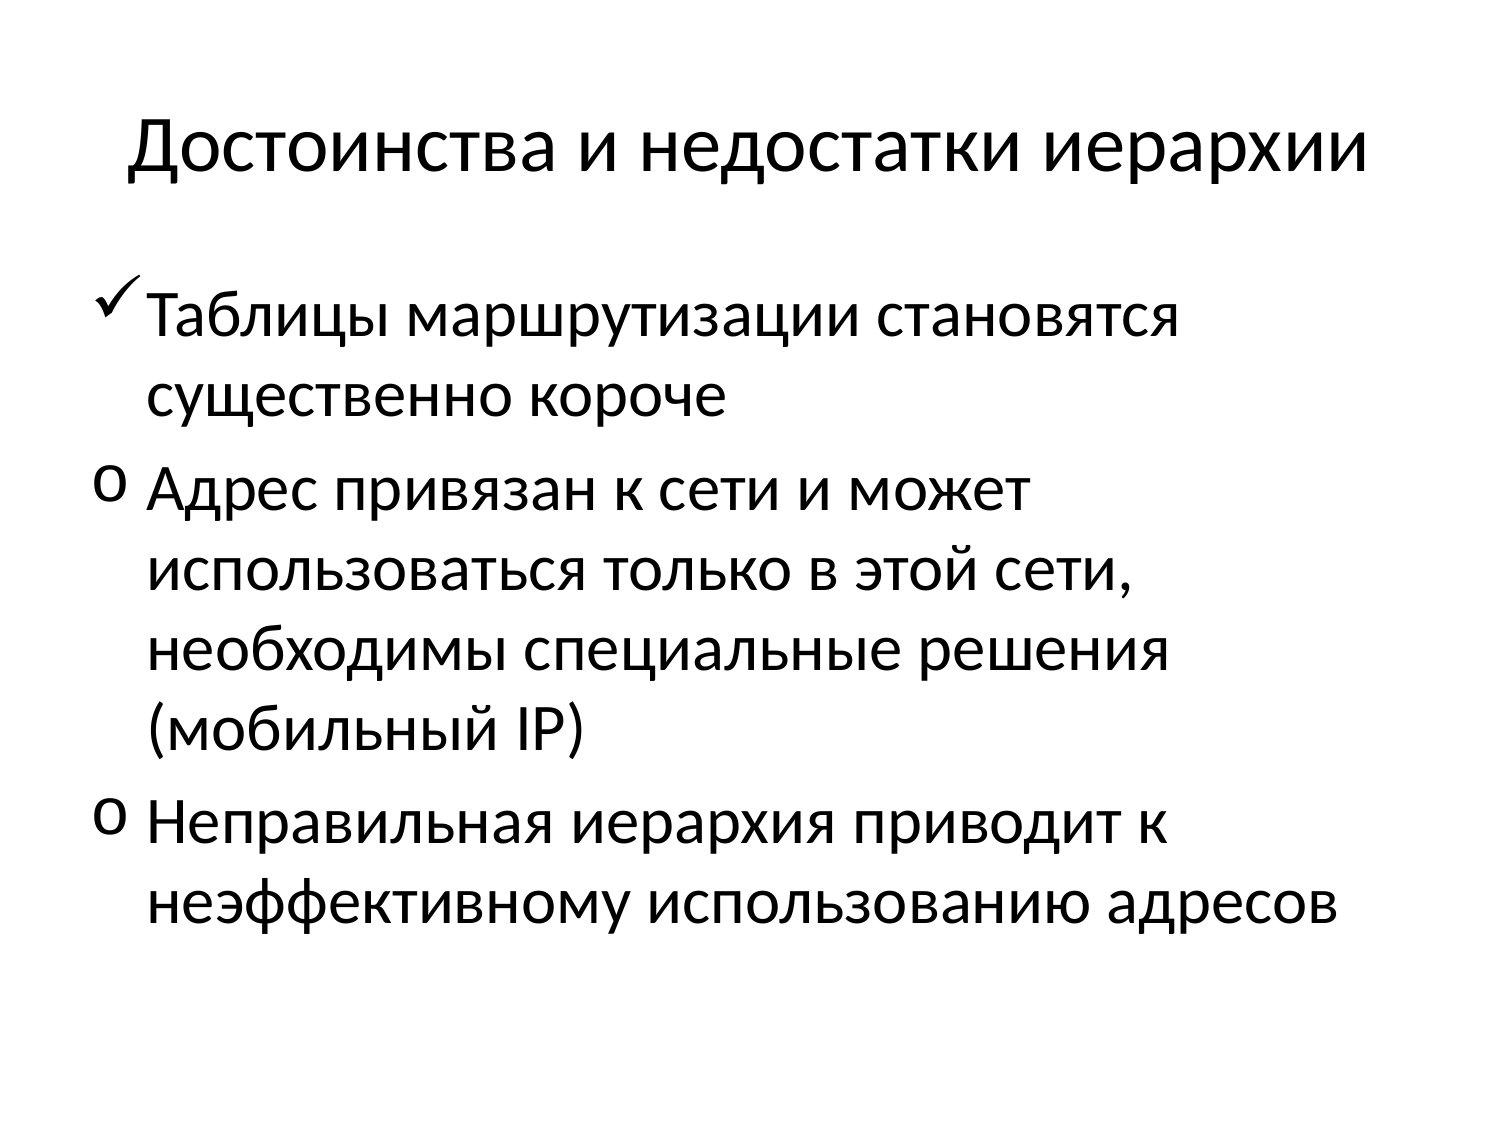

# Достоинства и недостатки иерархии
Таблицы маршрутизации становятся существенно короче
Адрес привязан к сети и может использоваться только в этой сети, необходимы специальные решения (мобильный IP)
Неправильная иерархия приводит к неэффективному использованию адресов